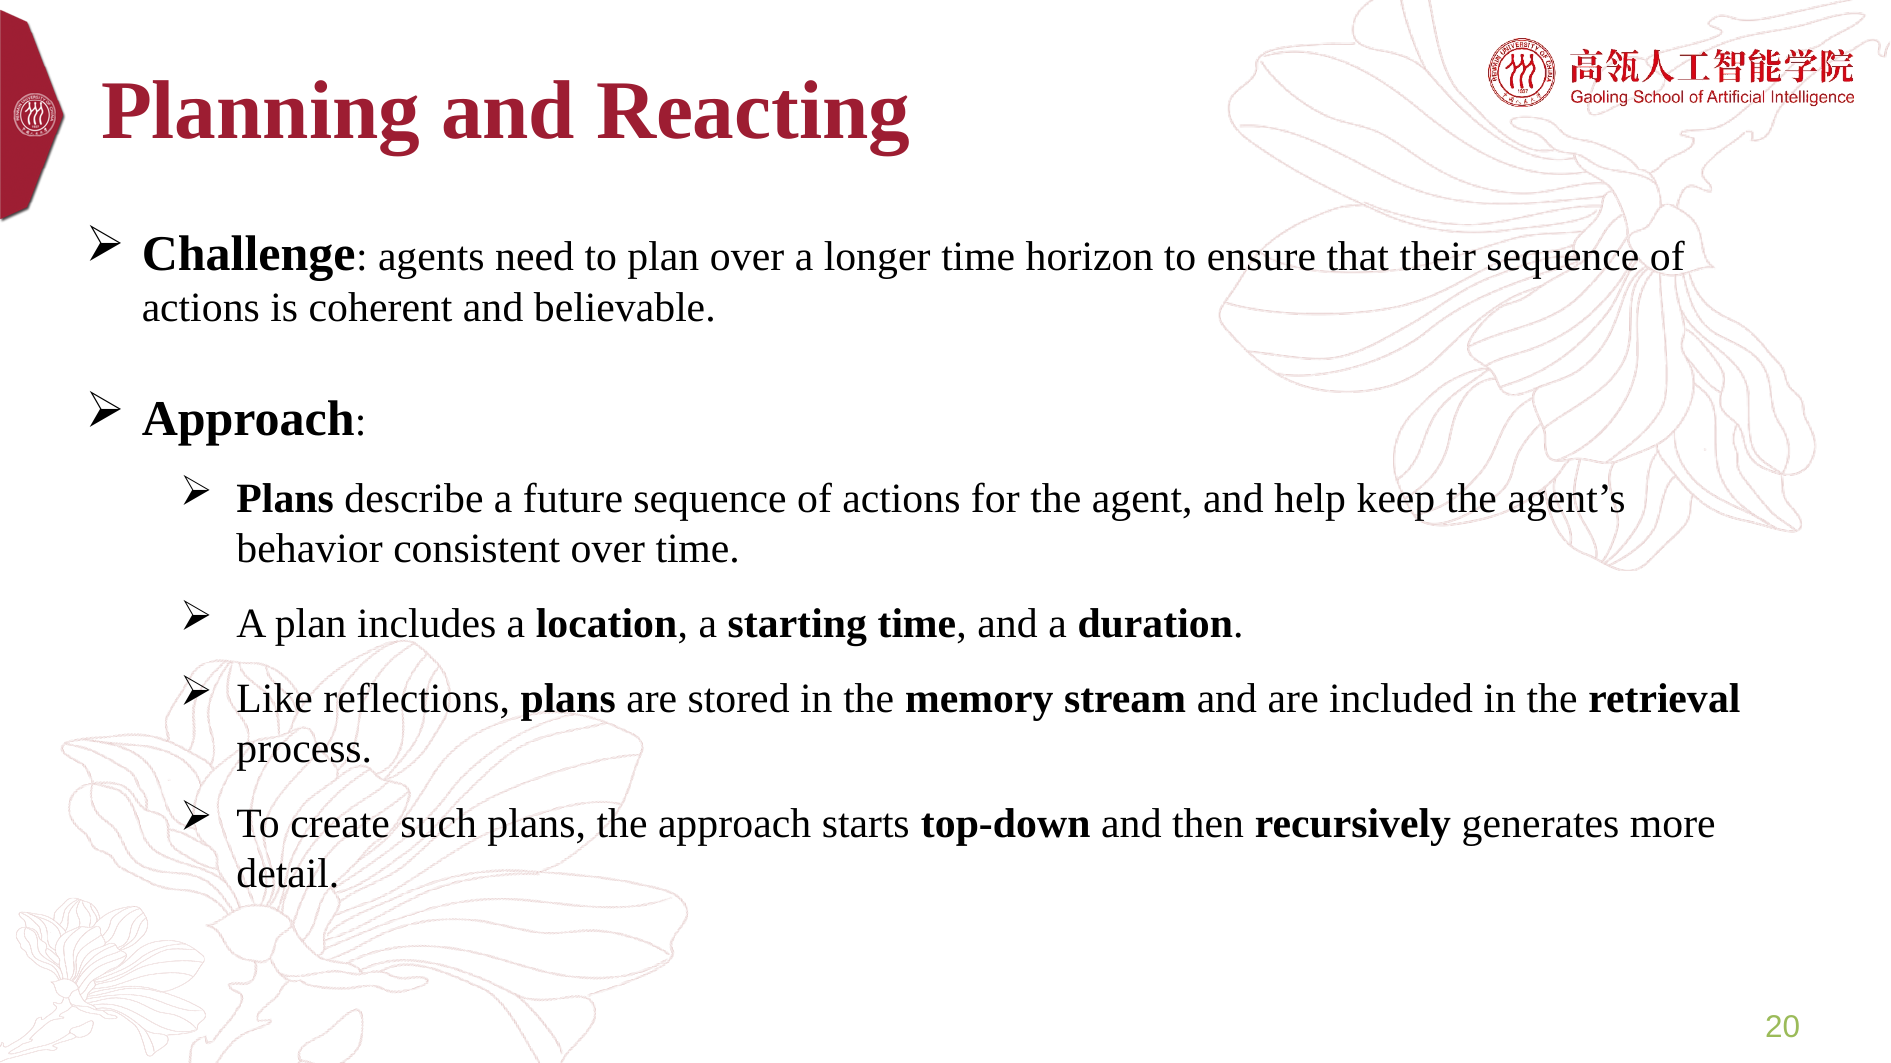

# Planning and Reacting
Challenge: agents need to plan over a longer time horizon to ensure that their sequence of actions is coherent and believable.
Approach:
Plans describe a future sequence of actions for the agent, and help keep the agent’s behavior consistent over time.
A plan includes a location, a starting time, and a duration.
Like reflections, plans are stored in the memory stream and are included in the retrieval process.
To create such plans, the approach starts top-down and then recursively generates more detail.